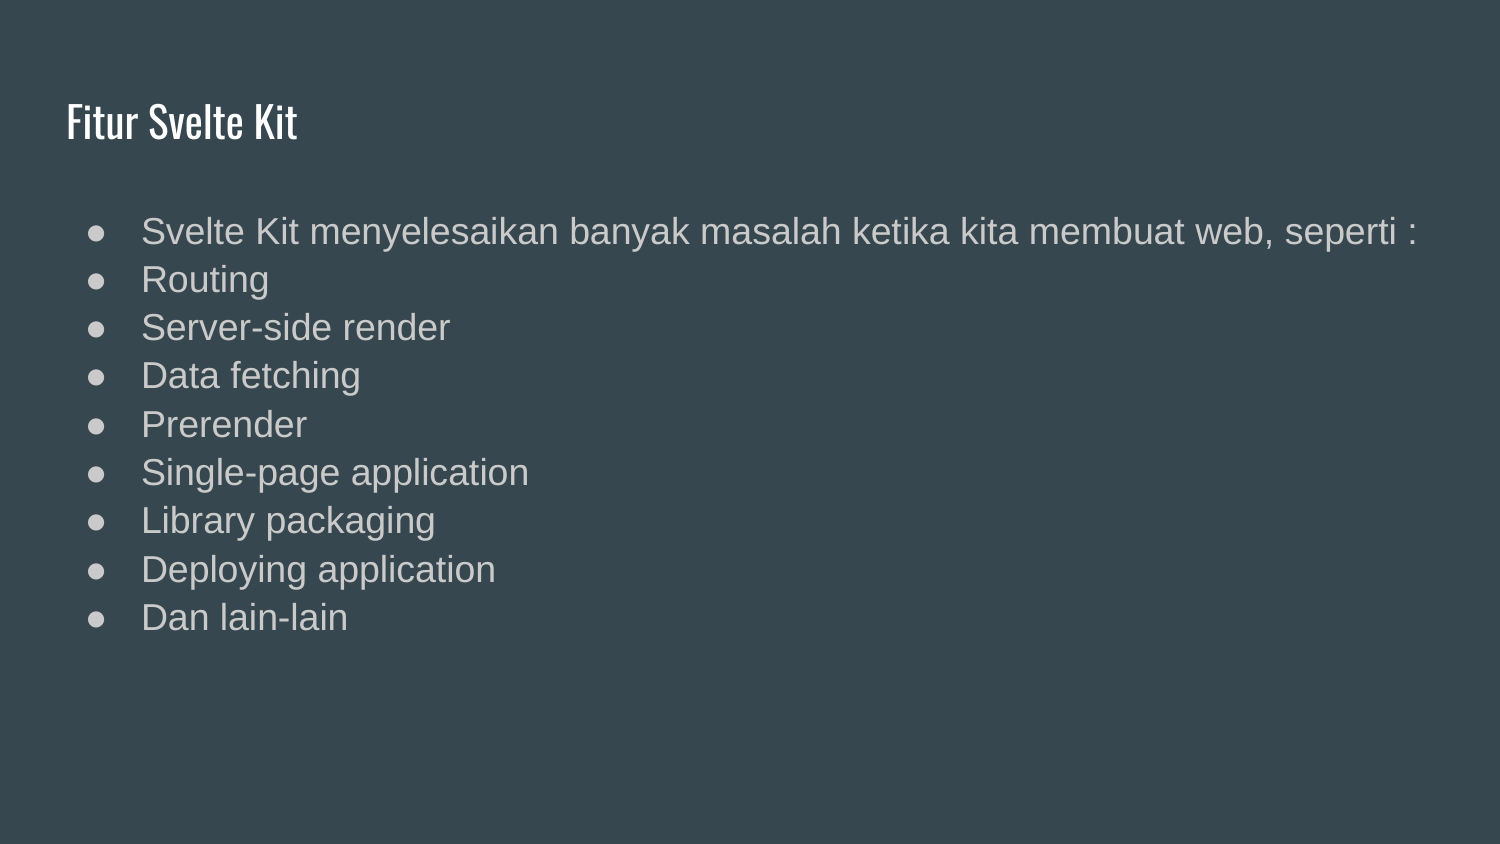

# Fitur Svelte Kit
Svelte Kit menyelesaikan banyak masalah ketika kita membuat web, seperti :
Routing
Server-side render
Data fetching
Prerender
Single-page application
Library packaging
Deploying application
Dan lain-lain